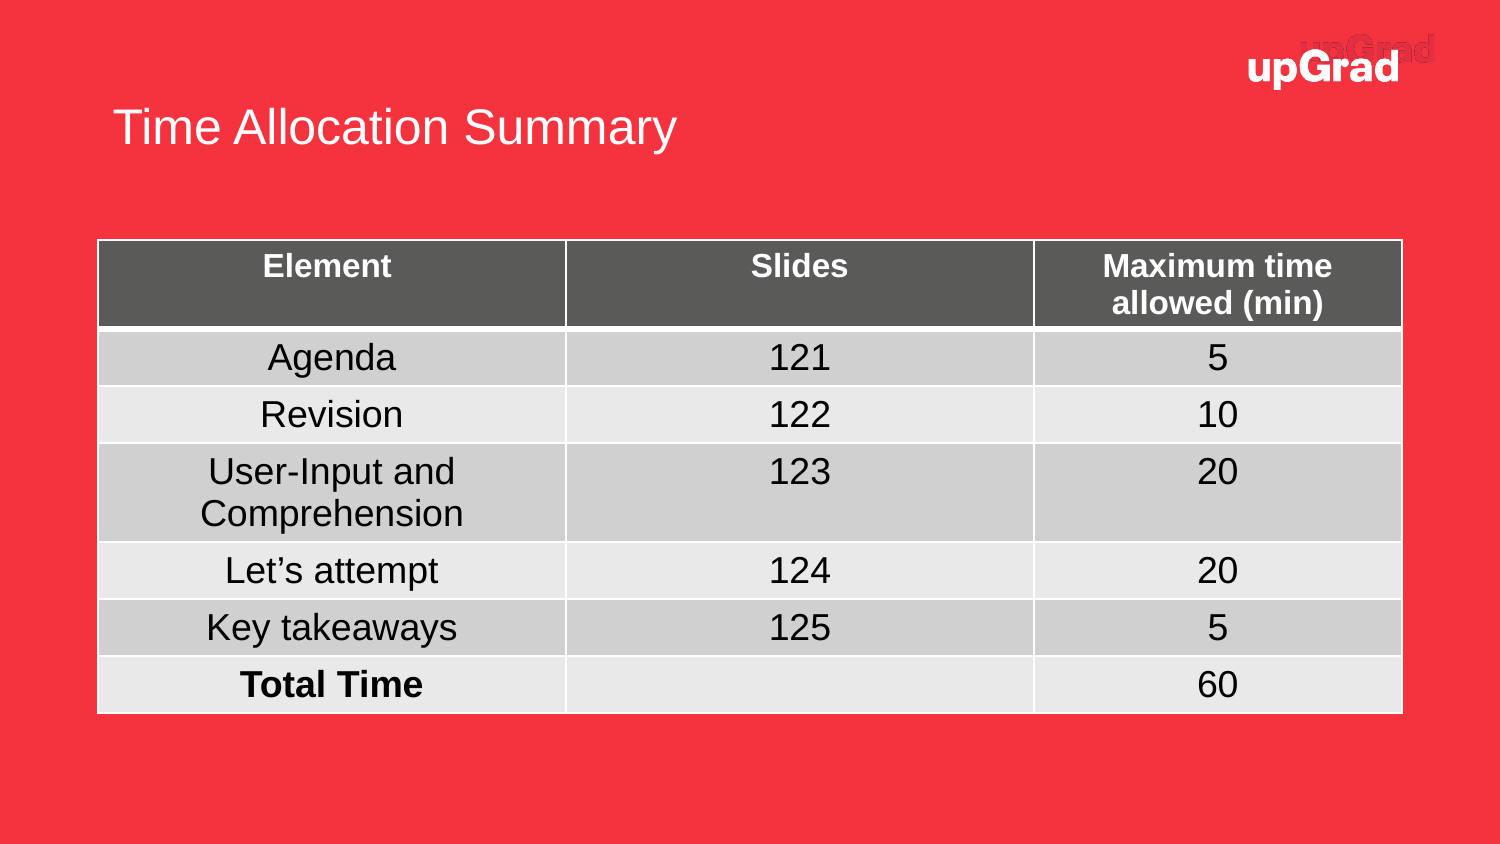

Time Allocation Summary

| Element | Slides | Maximum time allowed (min) |
| --- | --- | --- |
| Agenda | 121 | 5 |
| Revision | 122 | 10 |
| User-Input and Comprehension | 123 | 20 |
| Let’s attempt | 124 | 20 |
| Key takeaways | 125 | 5 |
| Total Time |  | 60 |